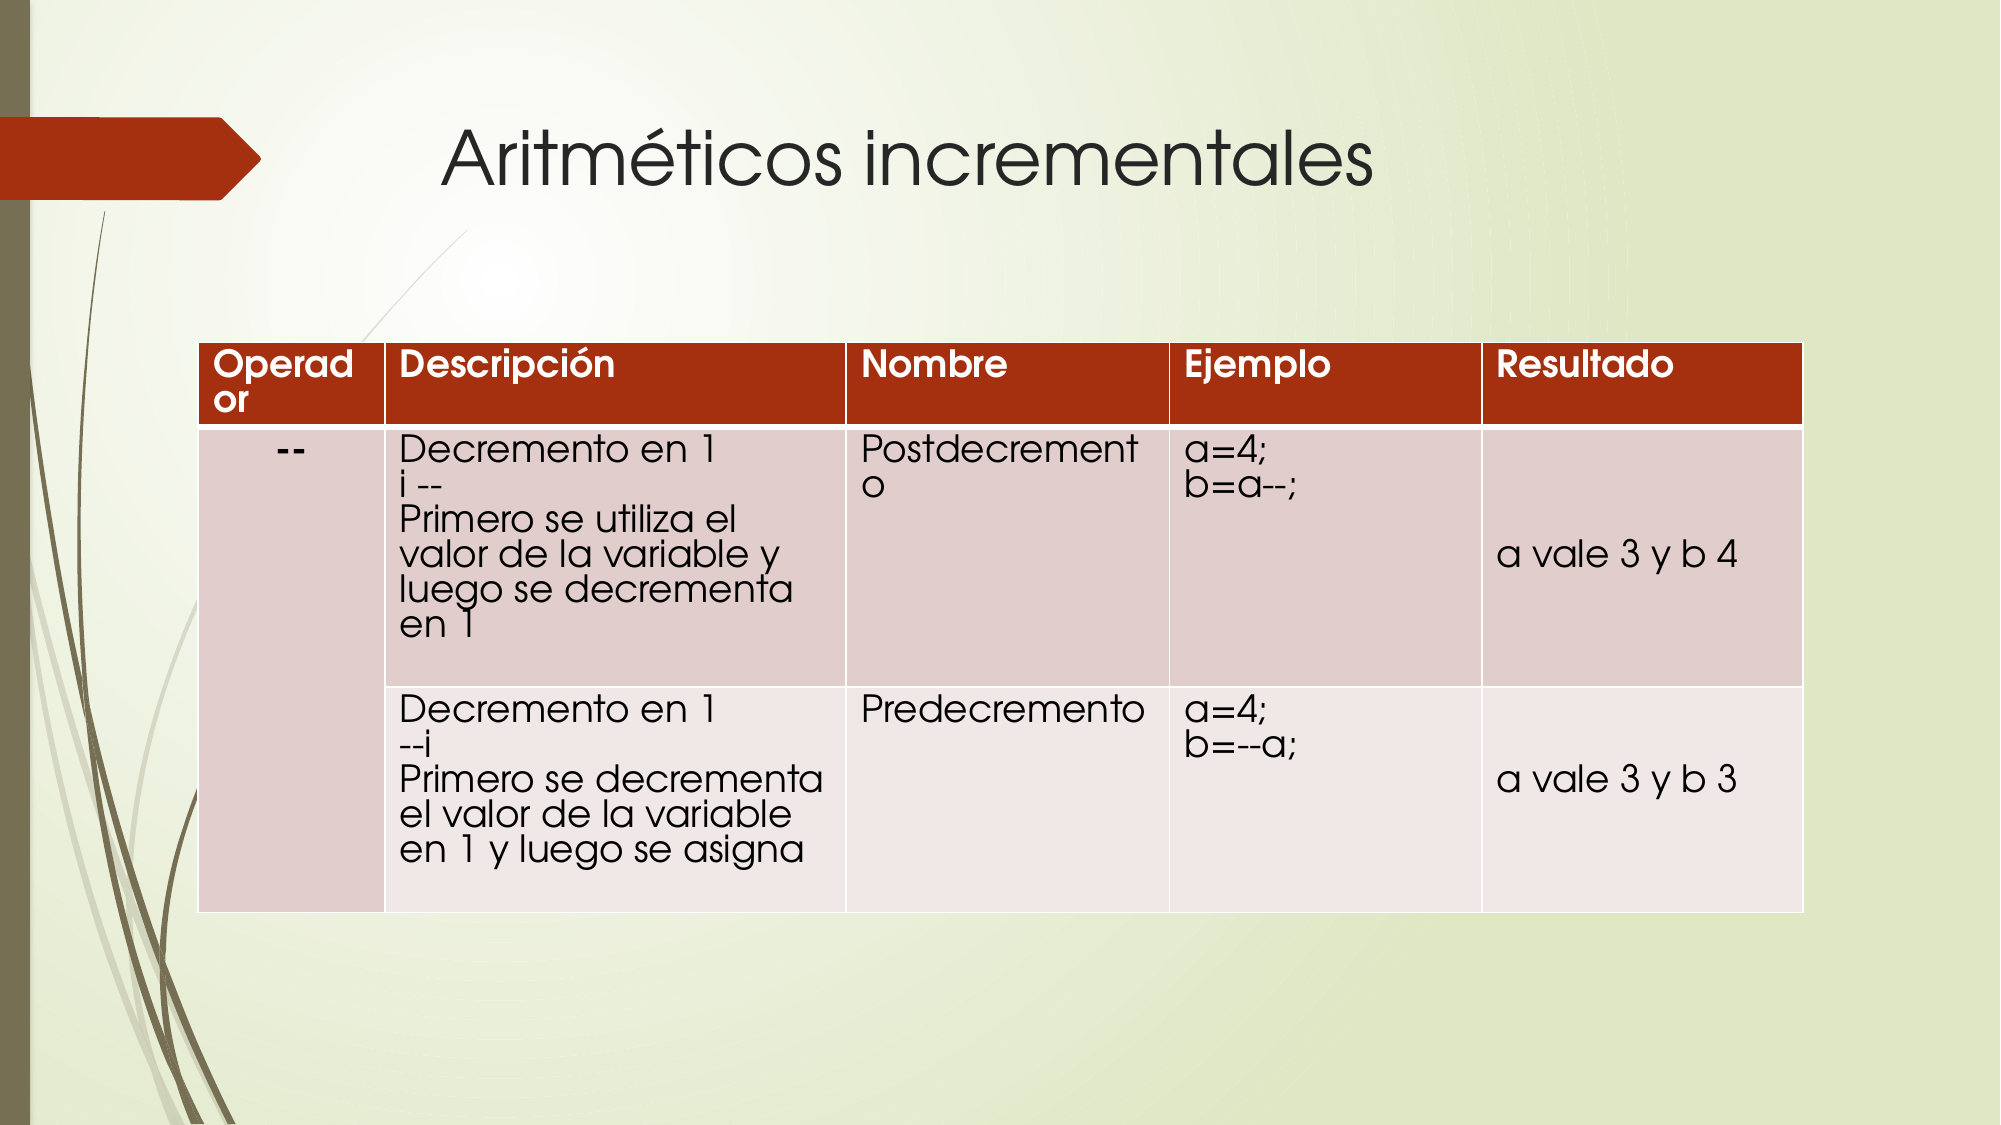

# Aritméticos incrementales
| Operador | Descripción | Nombre | Ejemplo | Resultado |
| --- | --- | --- | --- | --- |
| -- | Decremento en 1 i -- Primero se utiliza el valor de la variable y luego se decrementa en 1 | Postdecremento | a=4; b=a--; | a vale 3 y b 4 |
|  | Decremento en 1 --i Primero se decrementa el valor de la variable en 1 y luego se asigna | Predecremento | a=4; b=--a; | a vale 3 y b 3 |